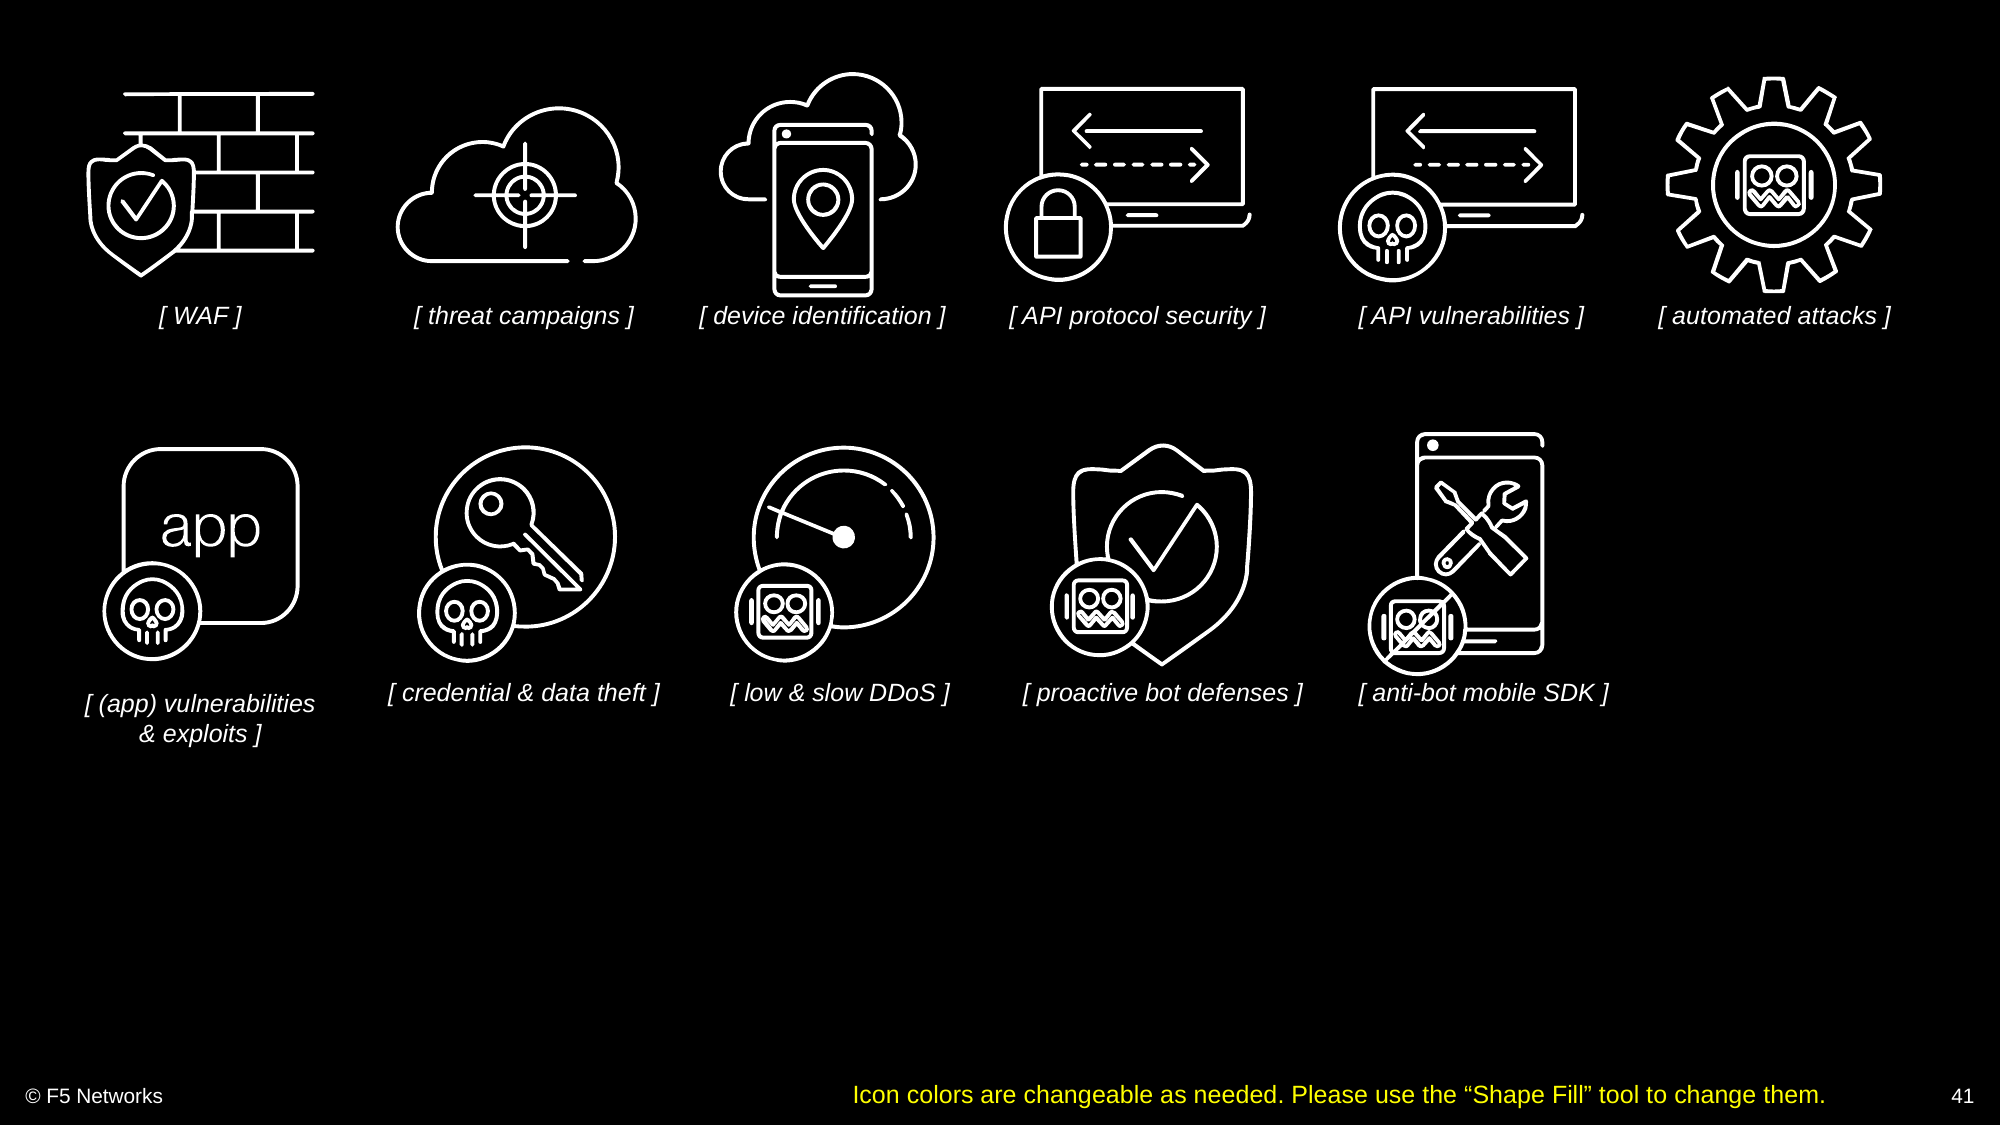

[ WAF ]
[ threat campaigns ]
[ device identification ]
[ API protocol security ]
[ API vulnerabilities ]
[ automated attacks ]

[ (app) vulnerabilities
& exploits ]
[ credential & data theft ]
[ low & slow DDoS ]
[ proactive bot defenses ]
[ anti-bot mobile SDK ]
© F5 Networks
41
Icon colors are changeable as needed. Please use the “Shape Fill” tool to change them.